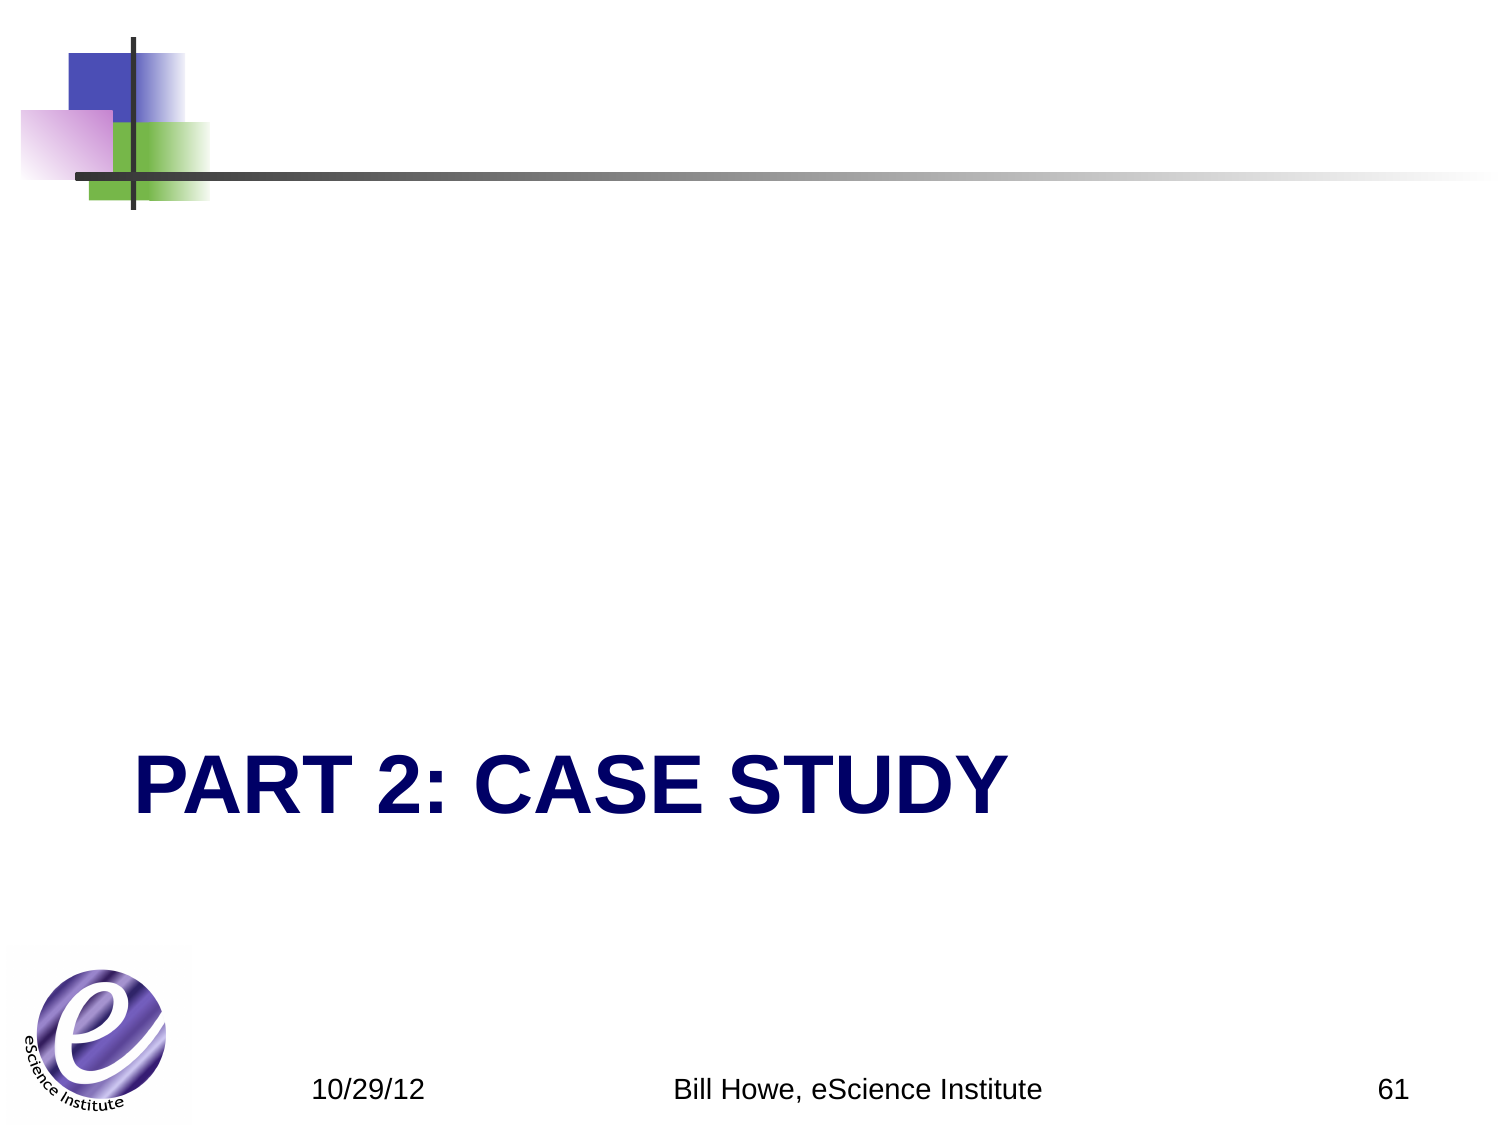

# Part 2: Case Study
Bill Howe, eScience Institute
61
10/29/12